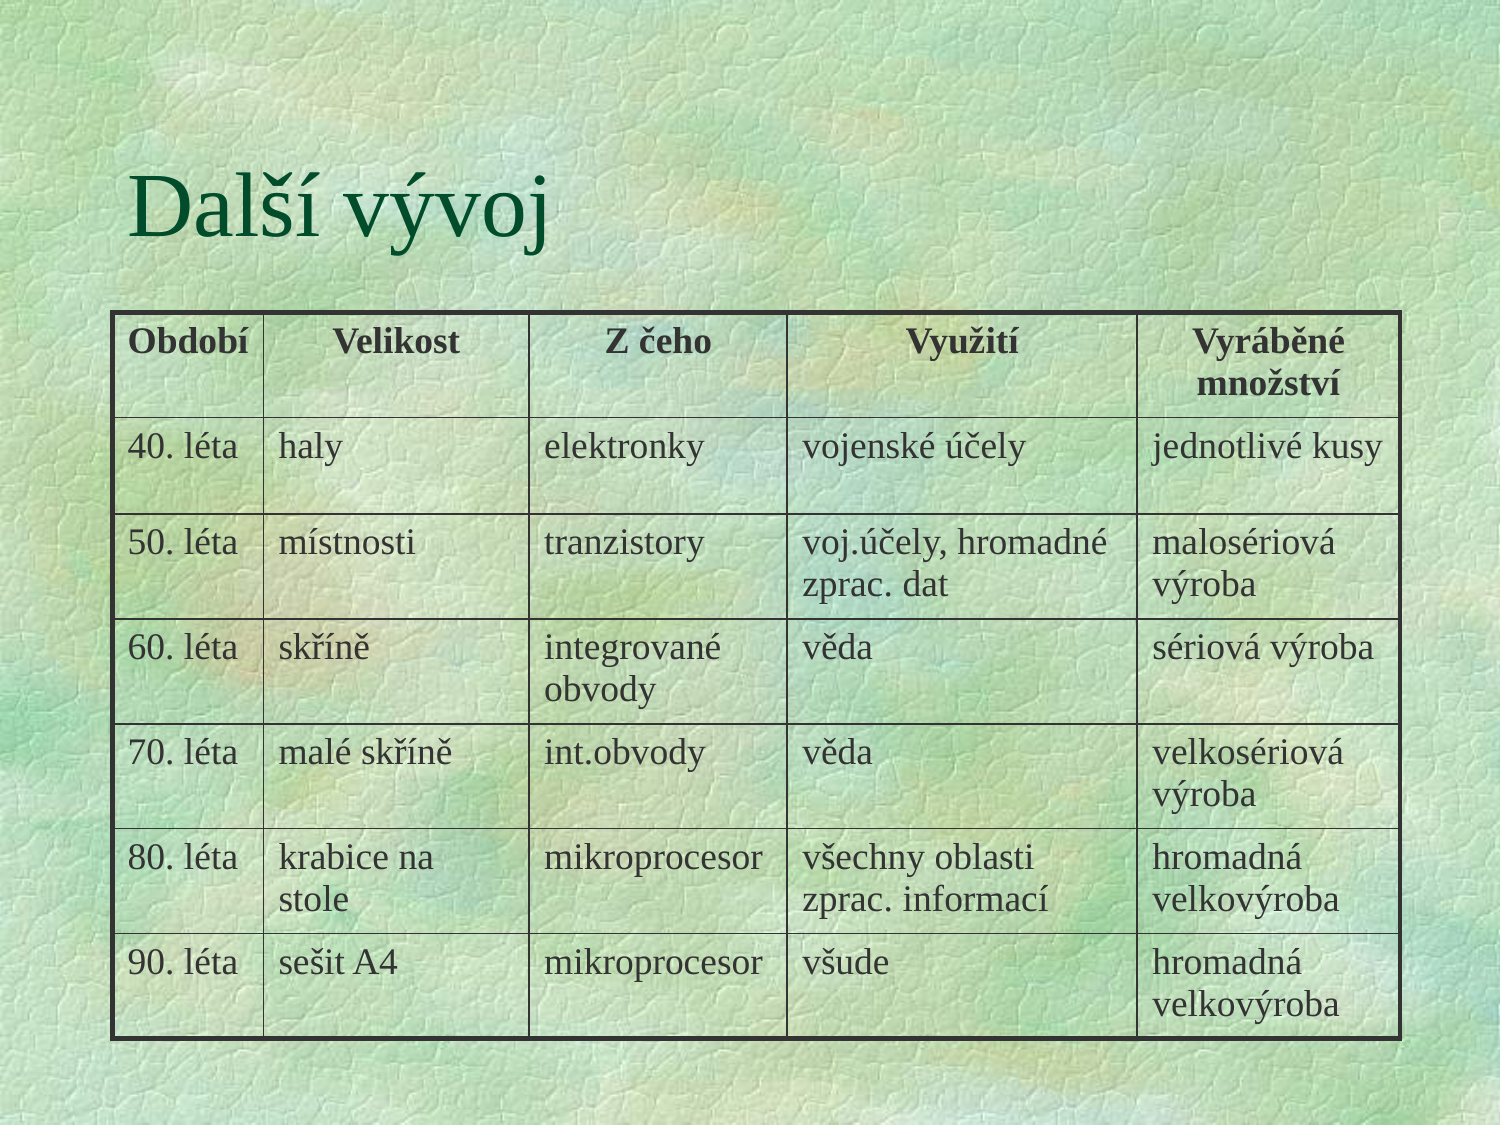

# Další vývoj
| Období | Velikost | Z čeho | Využití | Vyráběné množství |
| --- | --- | --- | --- | --- |
| 40. léta | haly | elektronky | vojenské účely | jednotlivé kusy |
| 50. léta | místnosti | tranzistory | voj.účely, hromadné zprac. dat | malosériová výroba |
| 60. léta | skříně | integrované obvody | věda | sériová výroba |
| 70. léta | malé skříně | int.obvody | věda | velkosériová výroba |
| 80. léta | krabice na stole | mikroprocesor | všechny oblasti zprac. informací | hromadná velkovýroba |
| 90. léta | sešit A4 | mikroprocesor | všude | hromadná velkovýroba |